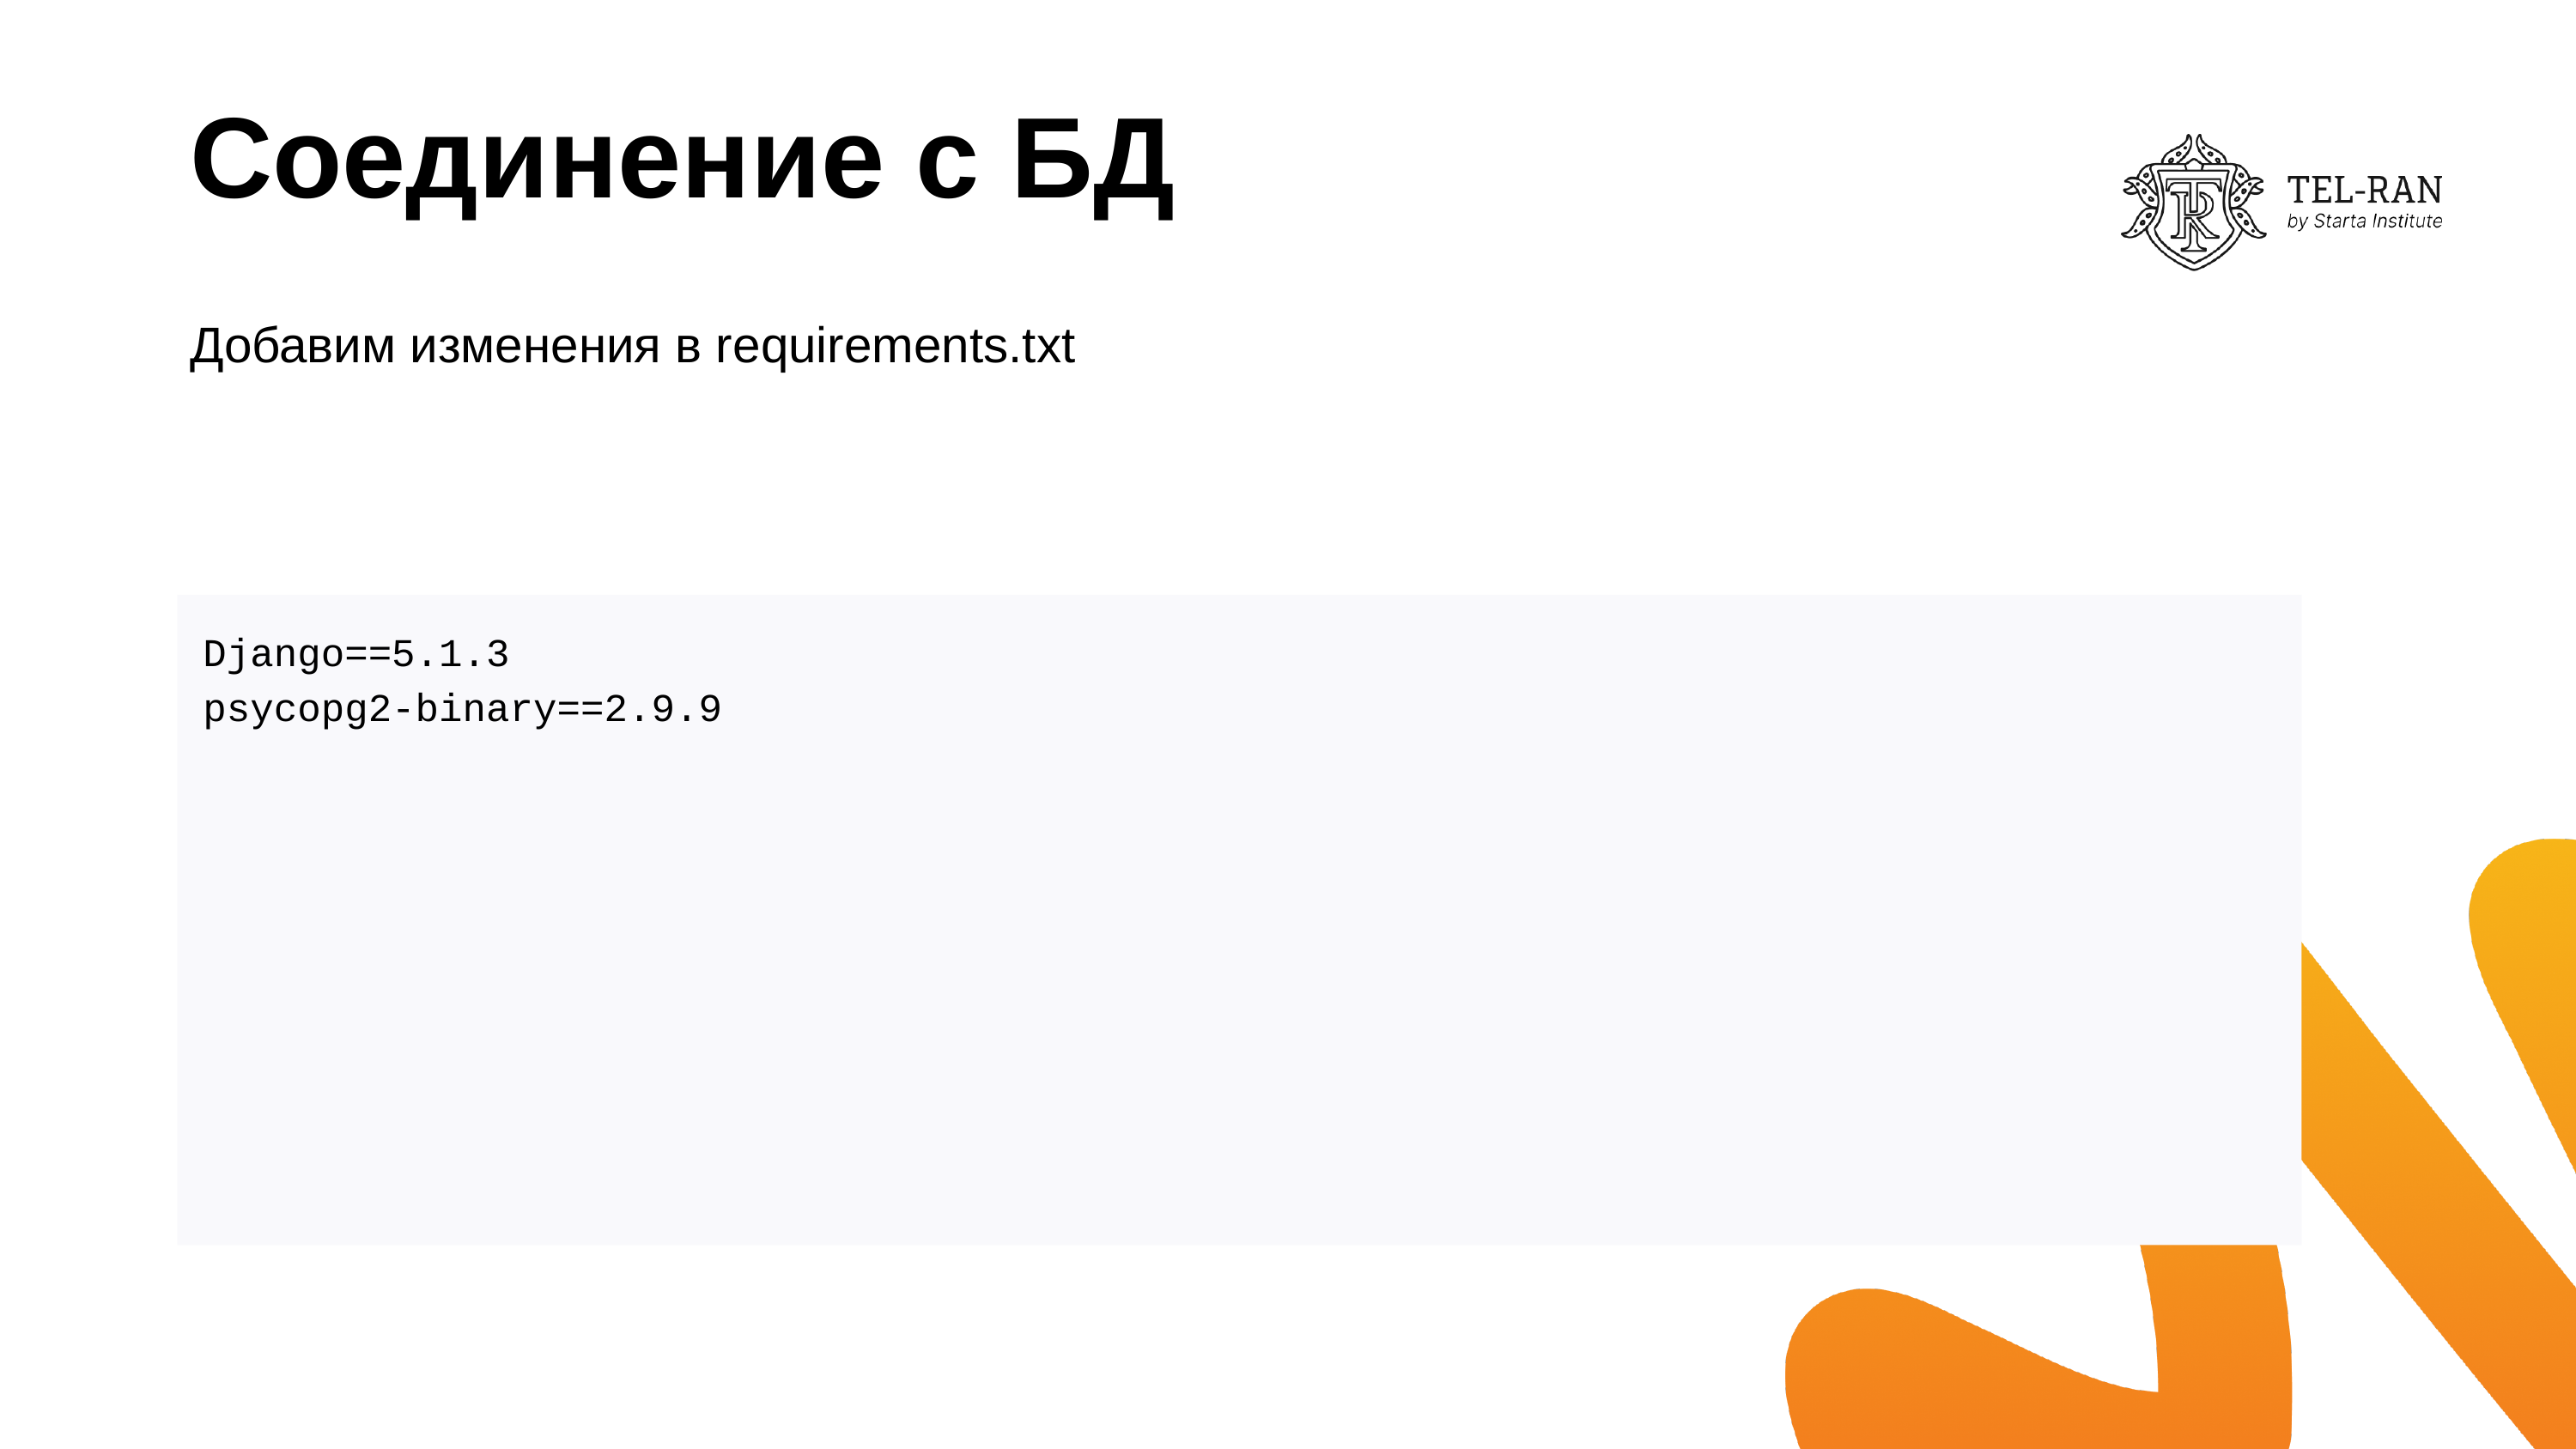

# Соединение с БД
Добавим изменения в requirements.txt
Django==5.1.3
psycopg2-binary==2.9.9